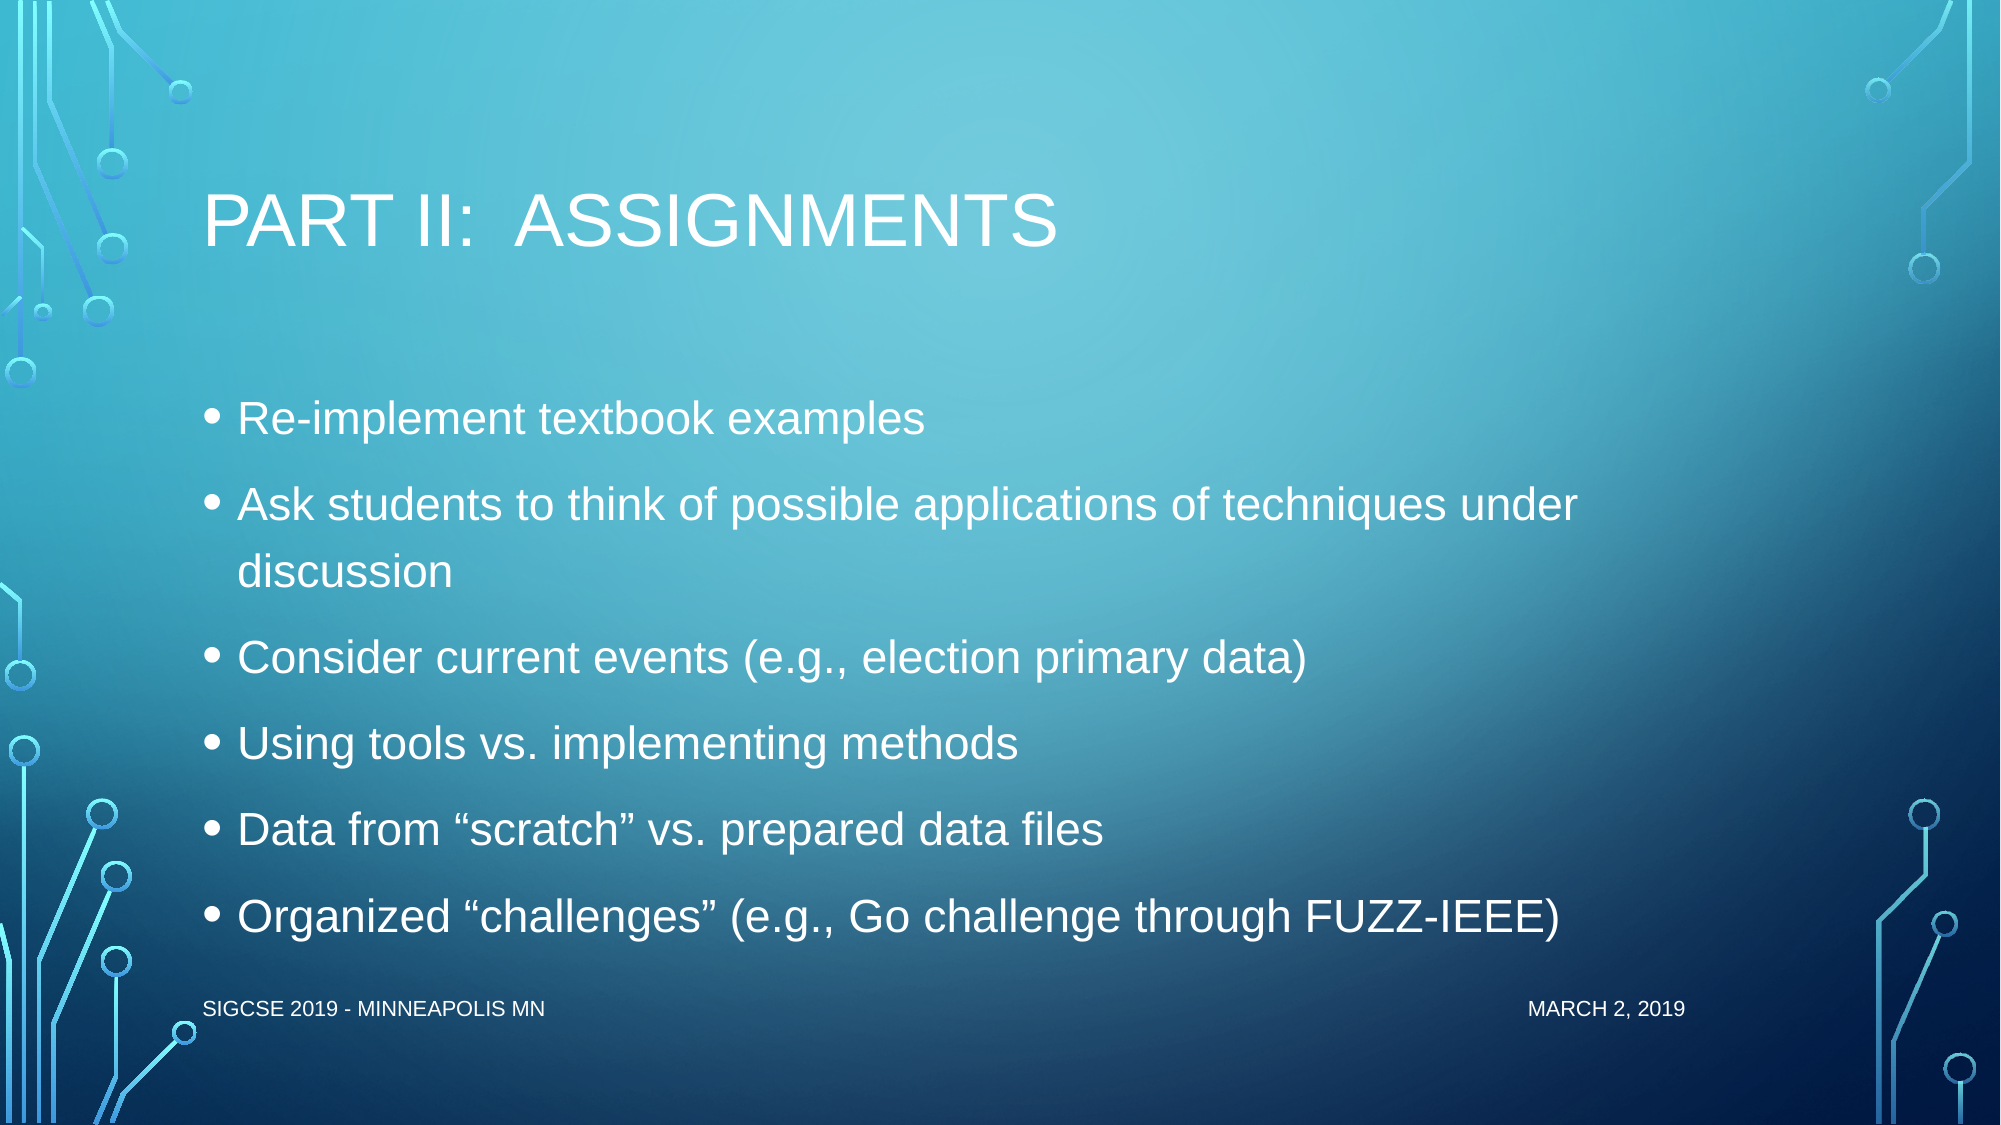

# Part II:  Assignments
Re-implement textbook examples
Ask students to think of possible applications of techniques under discussion
Consider current events (e.g., election primary data)
Using tools vs. implementing methods
Data from “scratch” vs. prepared data files
Organized “challenges” (e.g., Go challenge through FUZZ-IEEE)
SIGCSE 2019 - Minneapolis MN                                                                                                                                                                    March 2, 2019